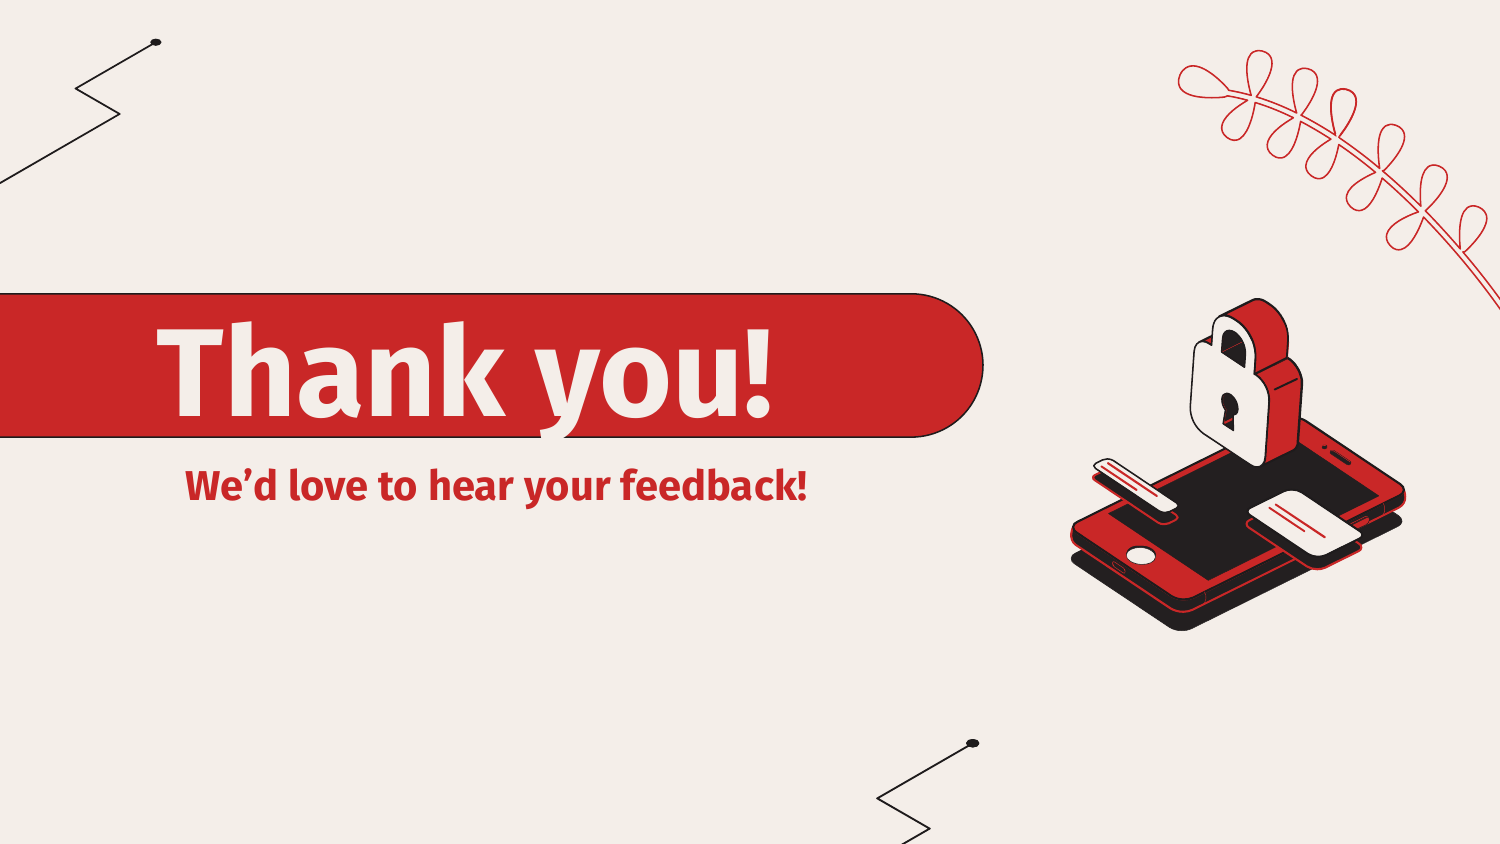

Thank you!

We’d love to hear your feedback!